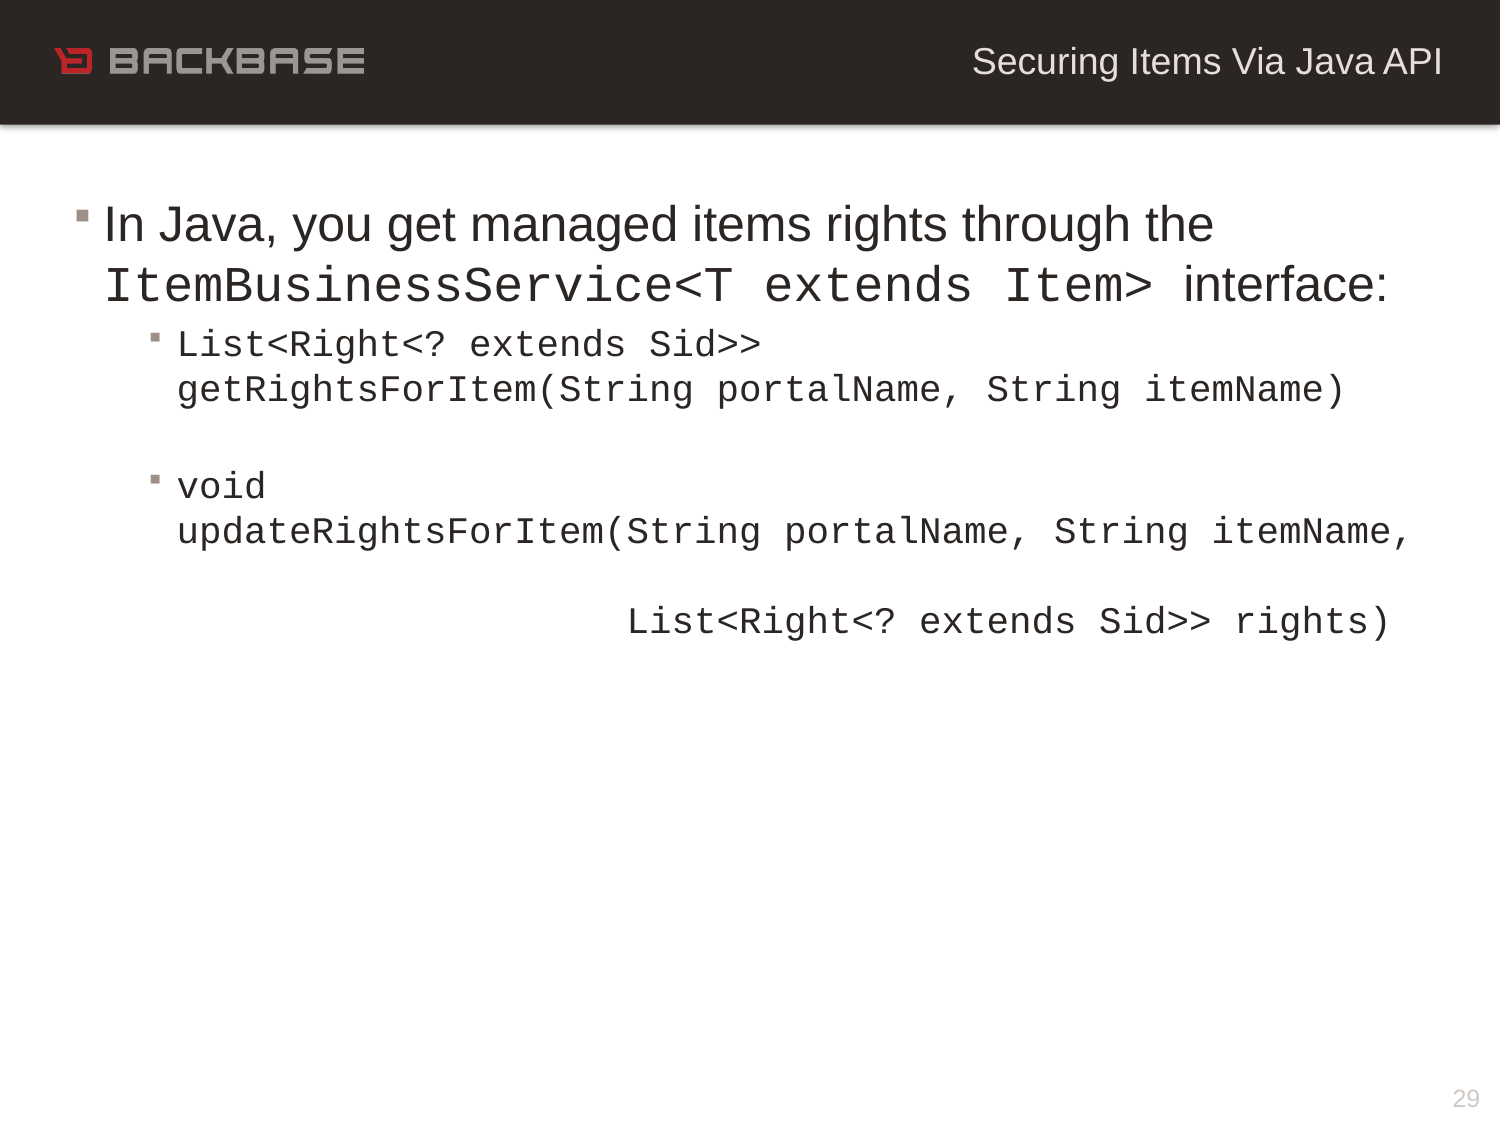

Securing Items Via Java API
In Java, you get managed items rights through the ItemBusinessService<T extends Item> interface:
List<Right<? extends Sid>>
getRightsForItem(String portalName, String itemName)
void
updateRightsForItem(String portalName, String itemName,
                    List<Right<? extends Sid>> rights)

29